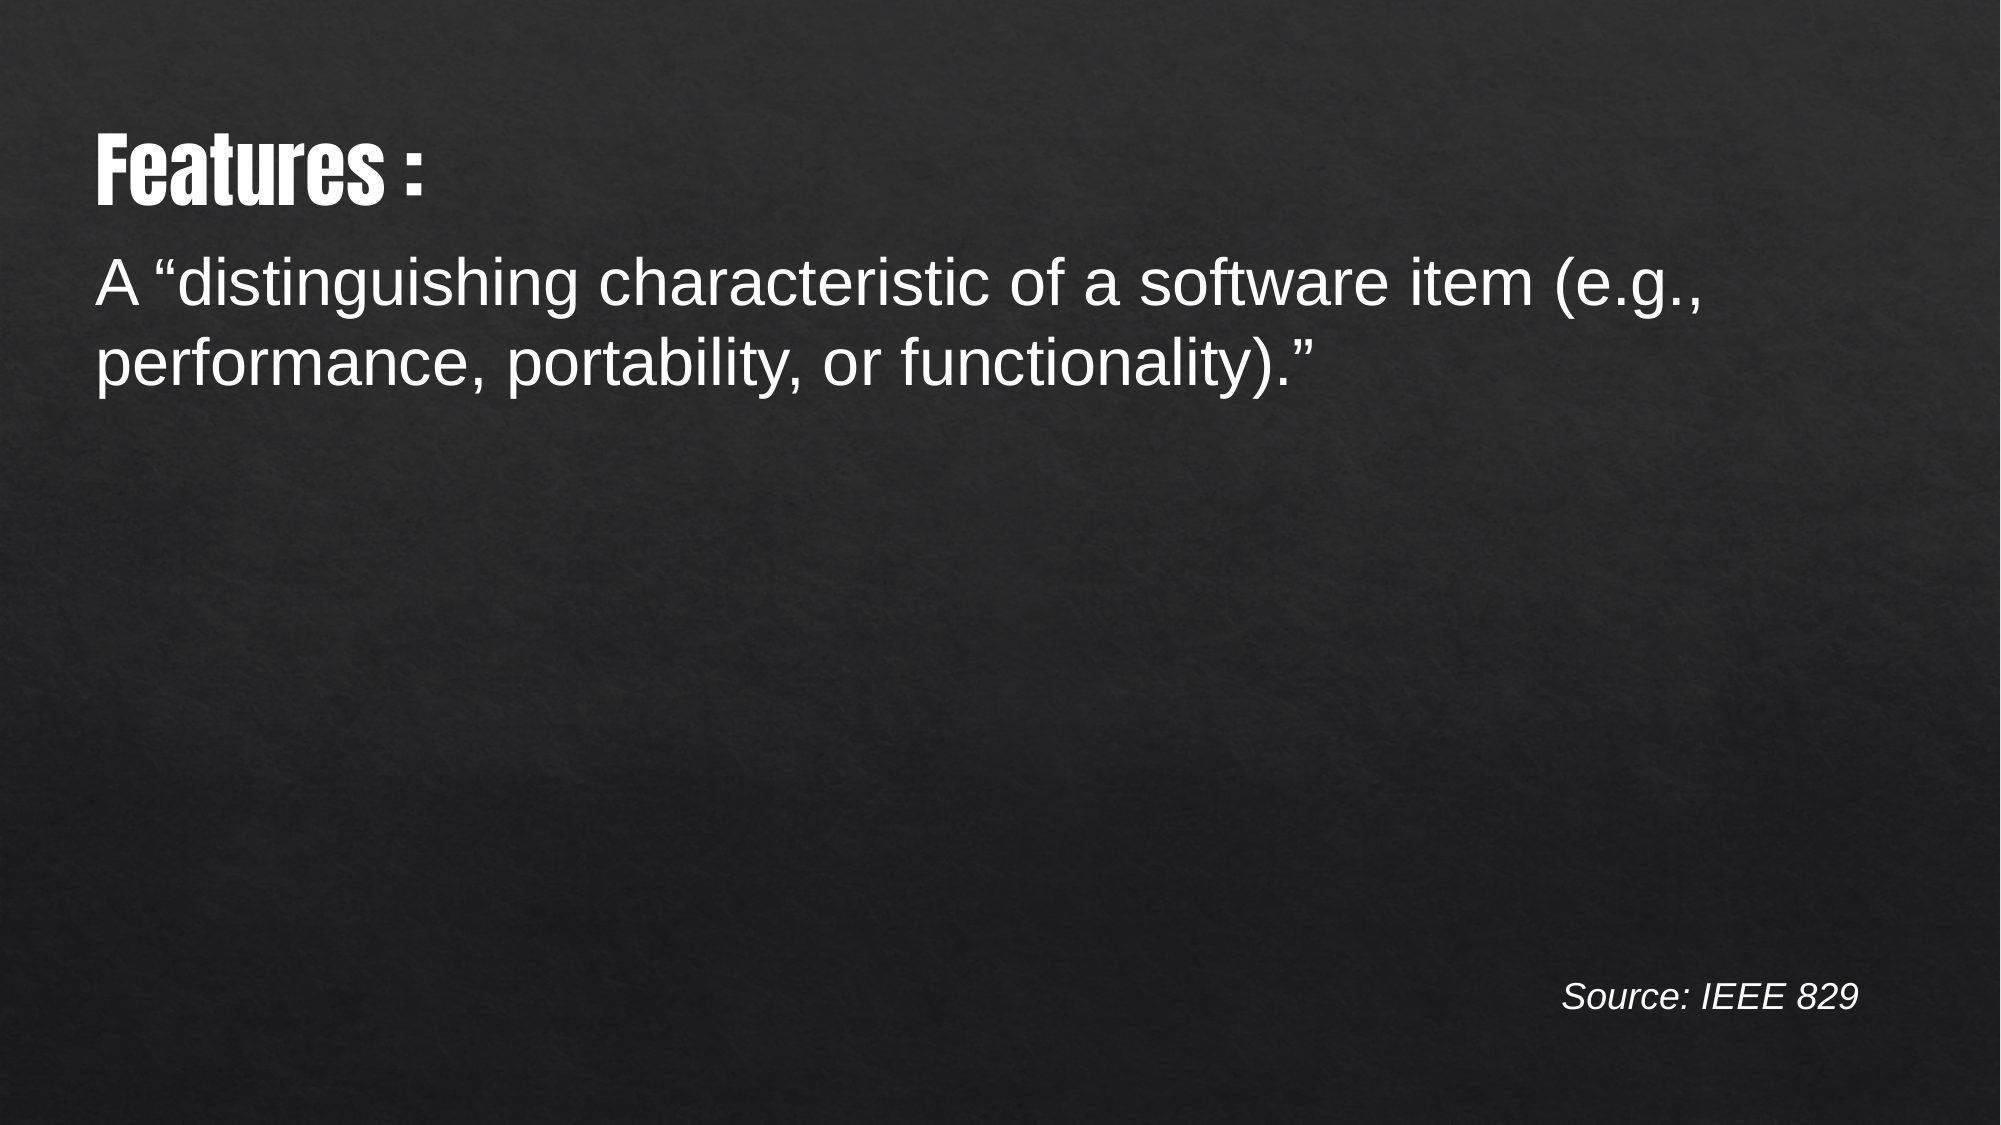

Features :
A “distinguishing characteristic of a software item (e.g., performance, portability, or functionality).”
Source: IEEE 829